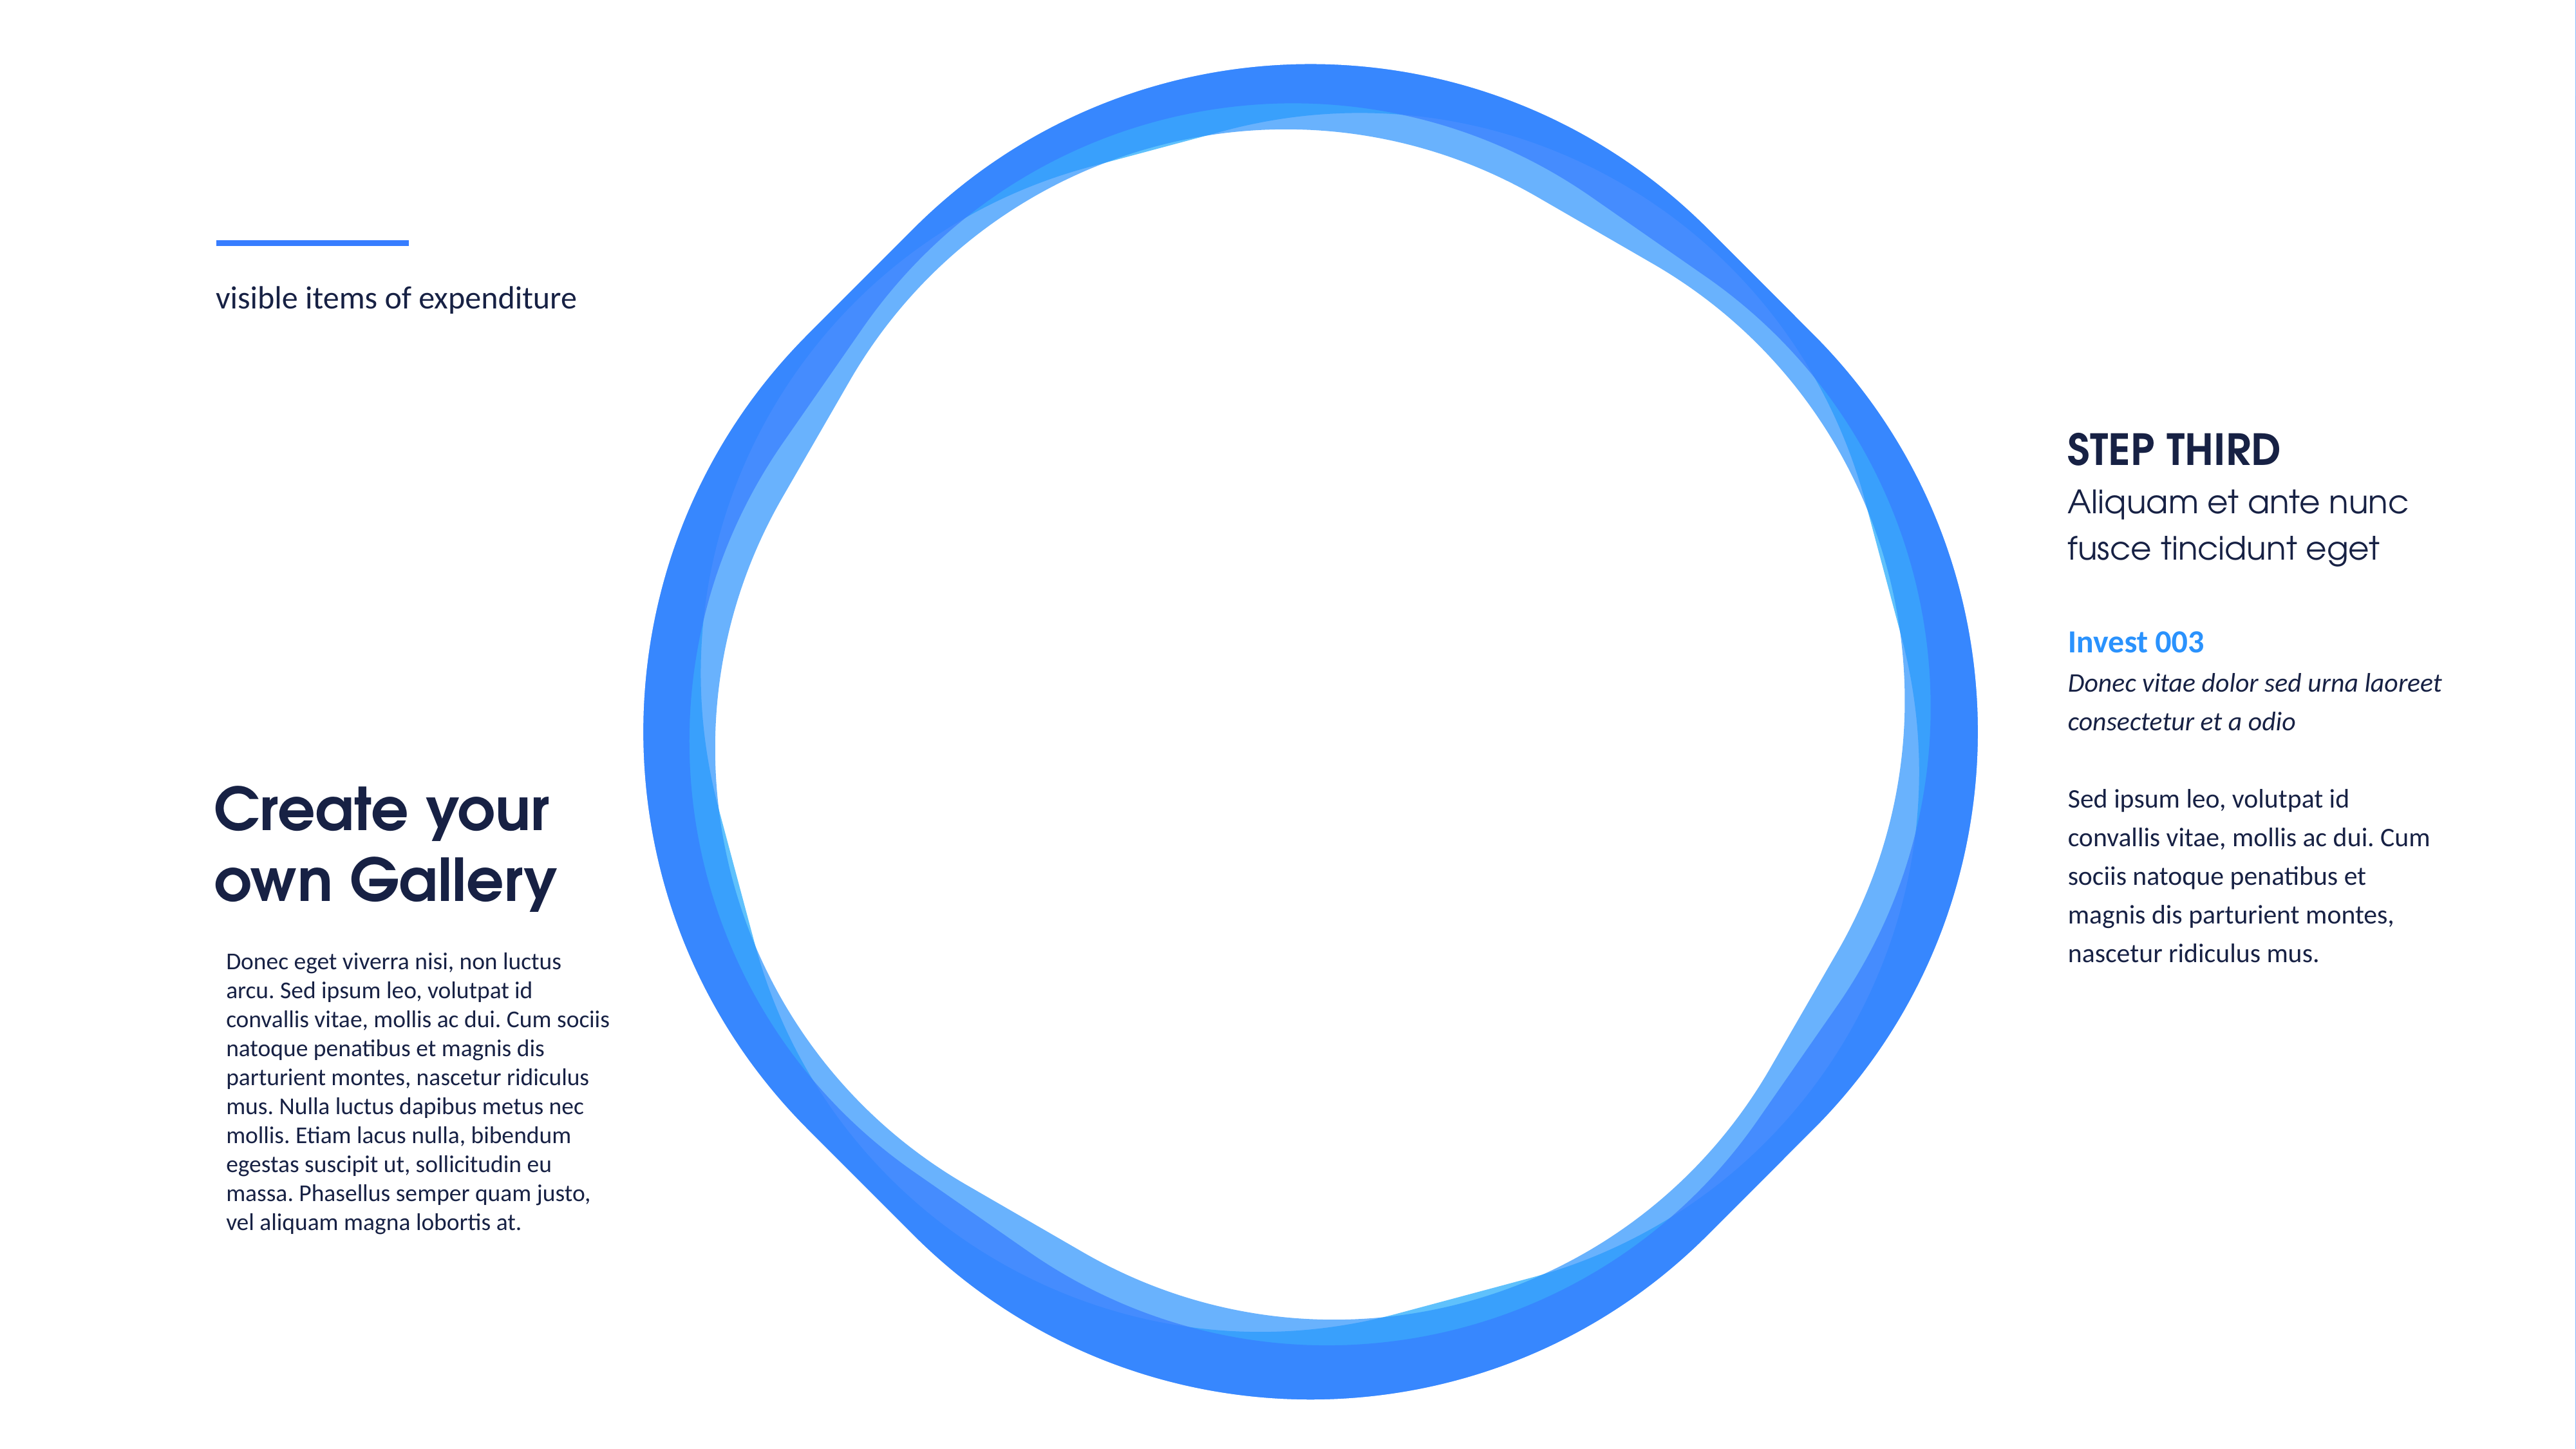

visible items of expenditure
STEP THIRD
Aliquam et ante nunc fusce tincidunt eget

Invest 003
Donec vitae dolor sed urna laoreet consectetur et a odio

Sed ipsum leo, volutpat id convallis vitae, mollis ac dui. Cum sociis natoque penatibus et magnis dis parturient montes, nascetur ridiculus mus.

Create your own Gallery
Donec eget viverra nisi, non luctus arcu. Sed ipsum leo, volutpat id convallis vitae, mollis ac dui. Cum sociis natoque penatibus et magnis dis parturient montes, nascetur ridiculus mus. Nulla luctus dapibus metus nec mollis. Etiam lacus nulla, bibendum egestas suscipit ut, sollicitudin eu massa. Phasellus semper quam justo, vel aliquam magna lobortis at.
https://pixabay.com/en/world-globe-day-night-sun-stars-1582347/